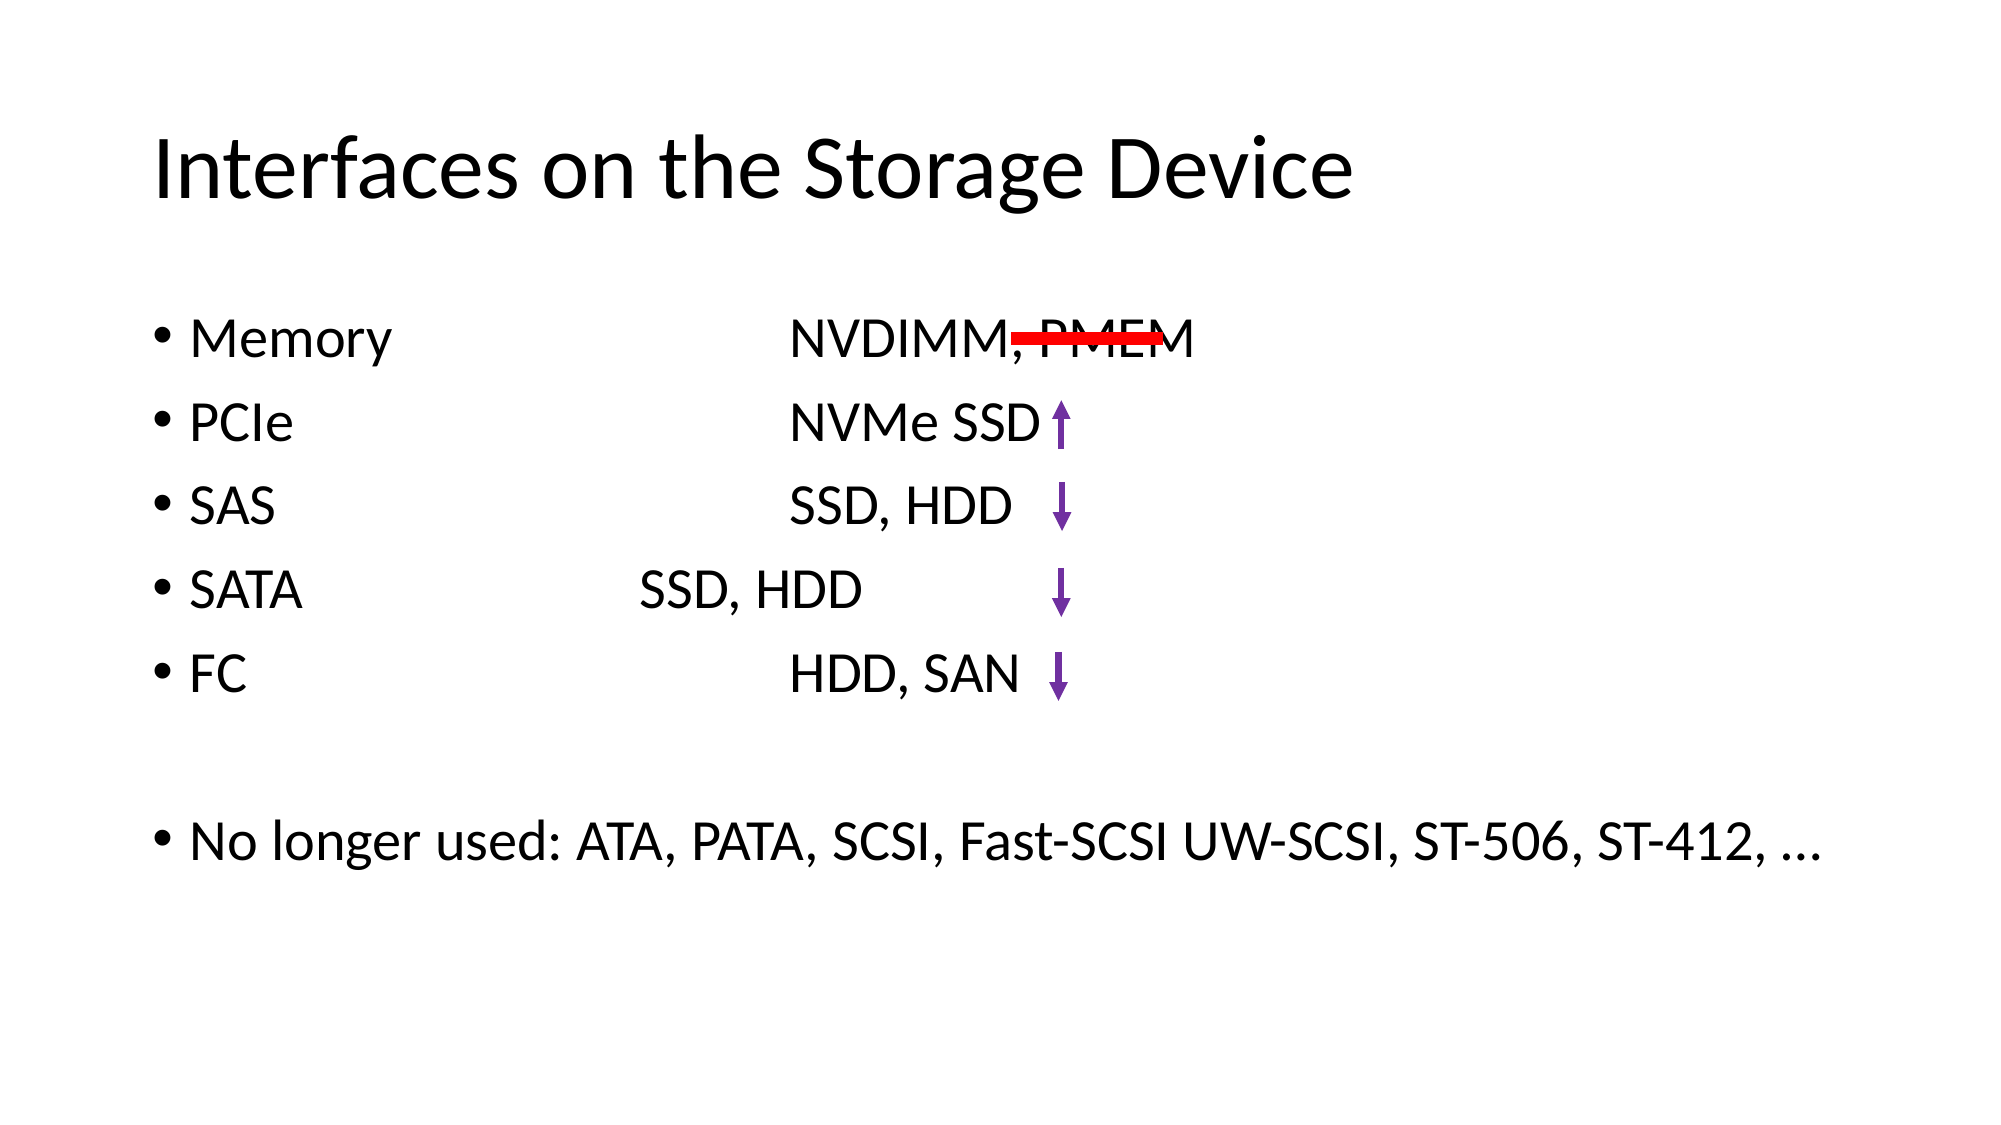

# Interfaces on the Storage Device
Memory			NVDIMM, PMEM
PCIe				NVMe SSD
SAS				SSD, HDD
SATA			SSD, HDD
FC				HDD, SAN

No longer used: ATA, PATA, SCSI, Fast-SCSI UW-SCSI, ST-506, ST-412, …